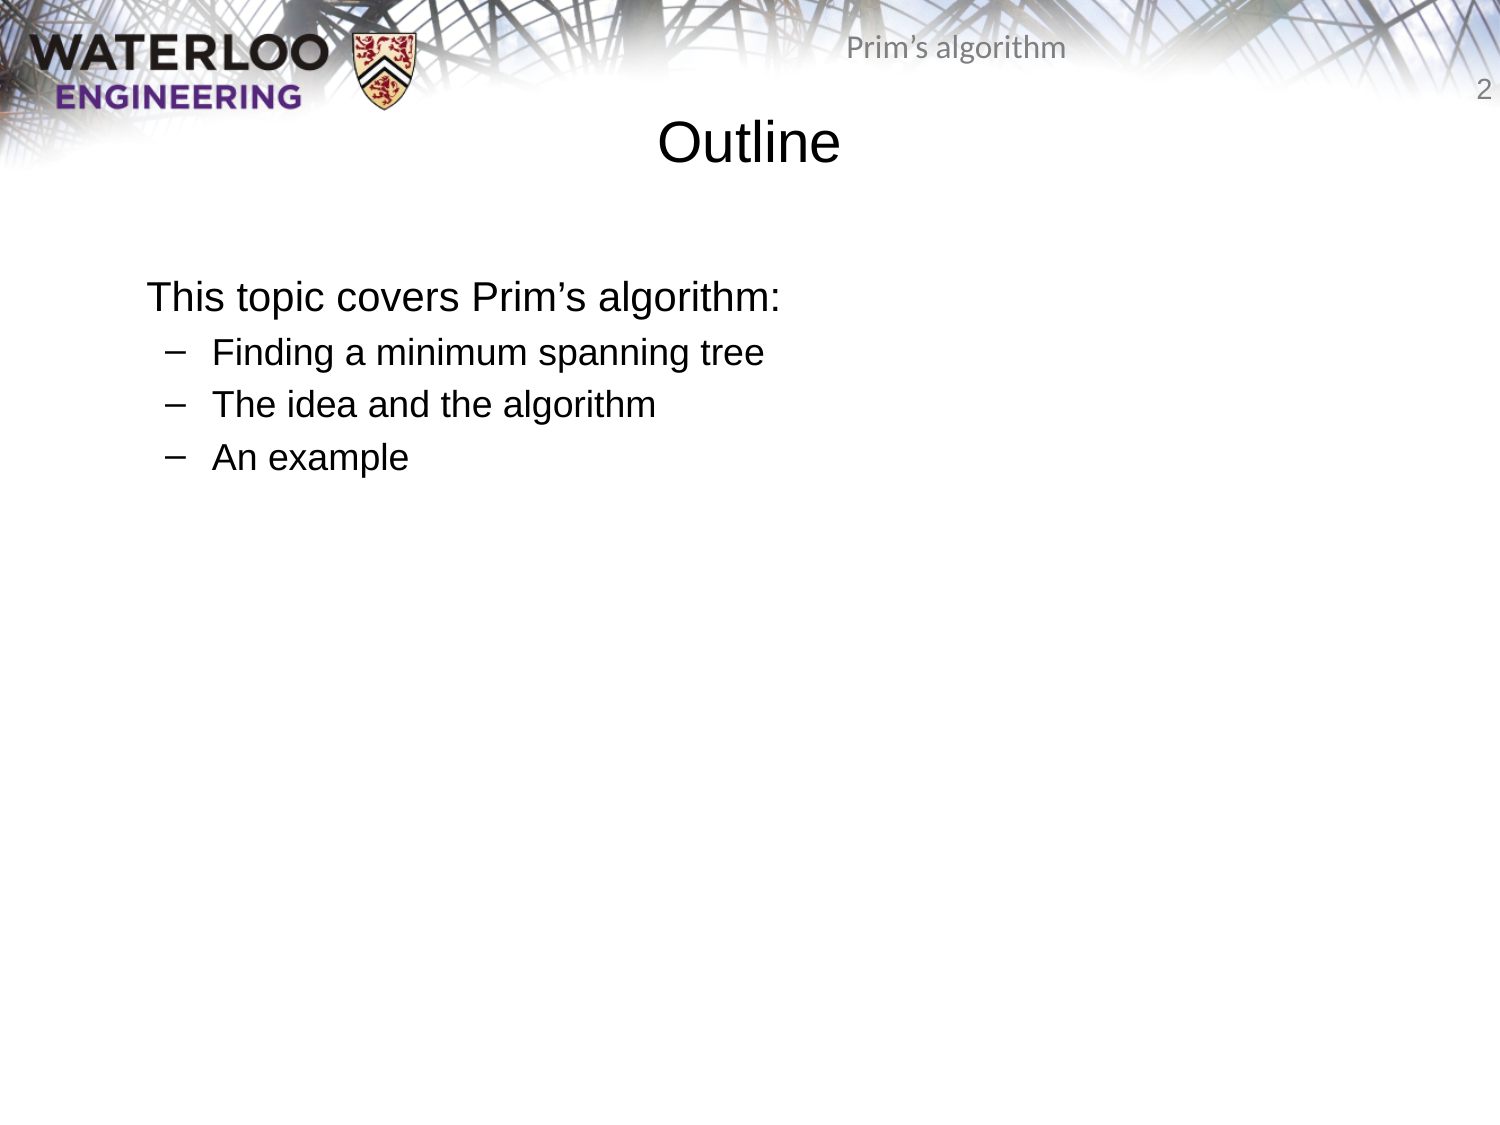

# Outline
	This topic covers Prim’s algorithm:
Finding a minimum spanning tree
The idea and the algorithm
An example